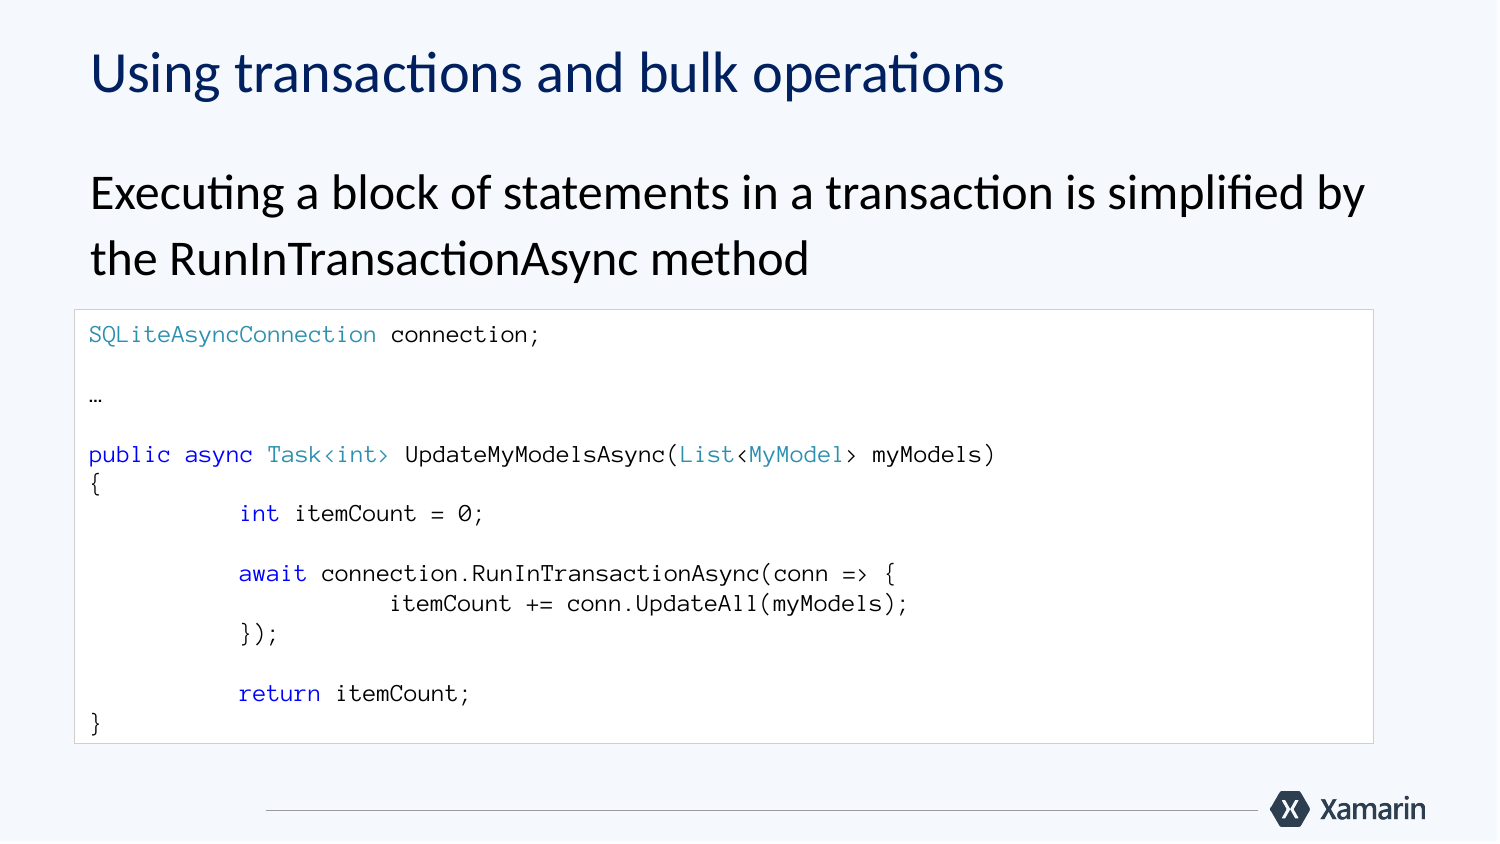

# Using transactions and bulk operations
Executing a block of statements in a transaction is simplified by the RunInTransactionAsync method
SQLiteAsyncConnection connection;

…

public async Task<int> UpdateMyModelsAsync(List<MyModel> myModels)
{
	int itemCount = 0;

	await connection.RunInTransactionAsync(conn => {
		itemCount += conn.UpdateAll(myModels);
	});

	return itemCount;
}